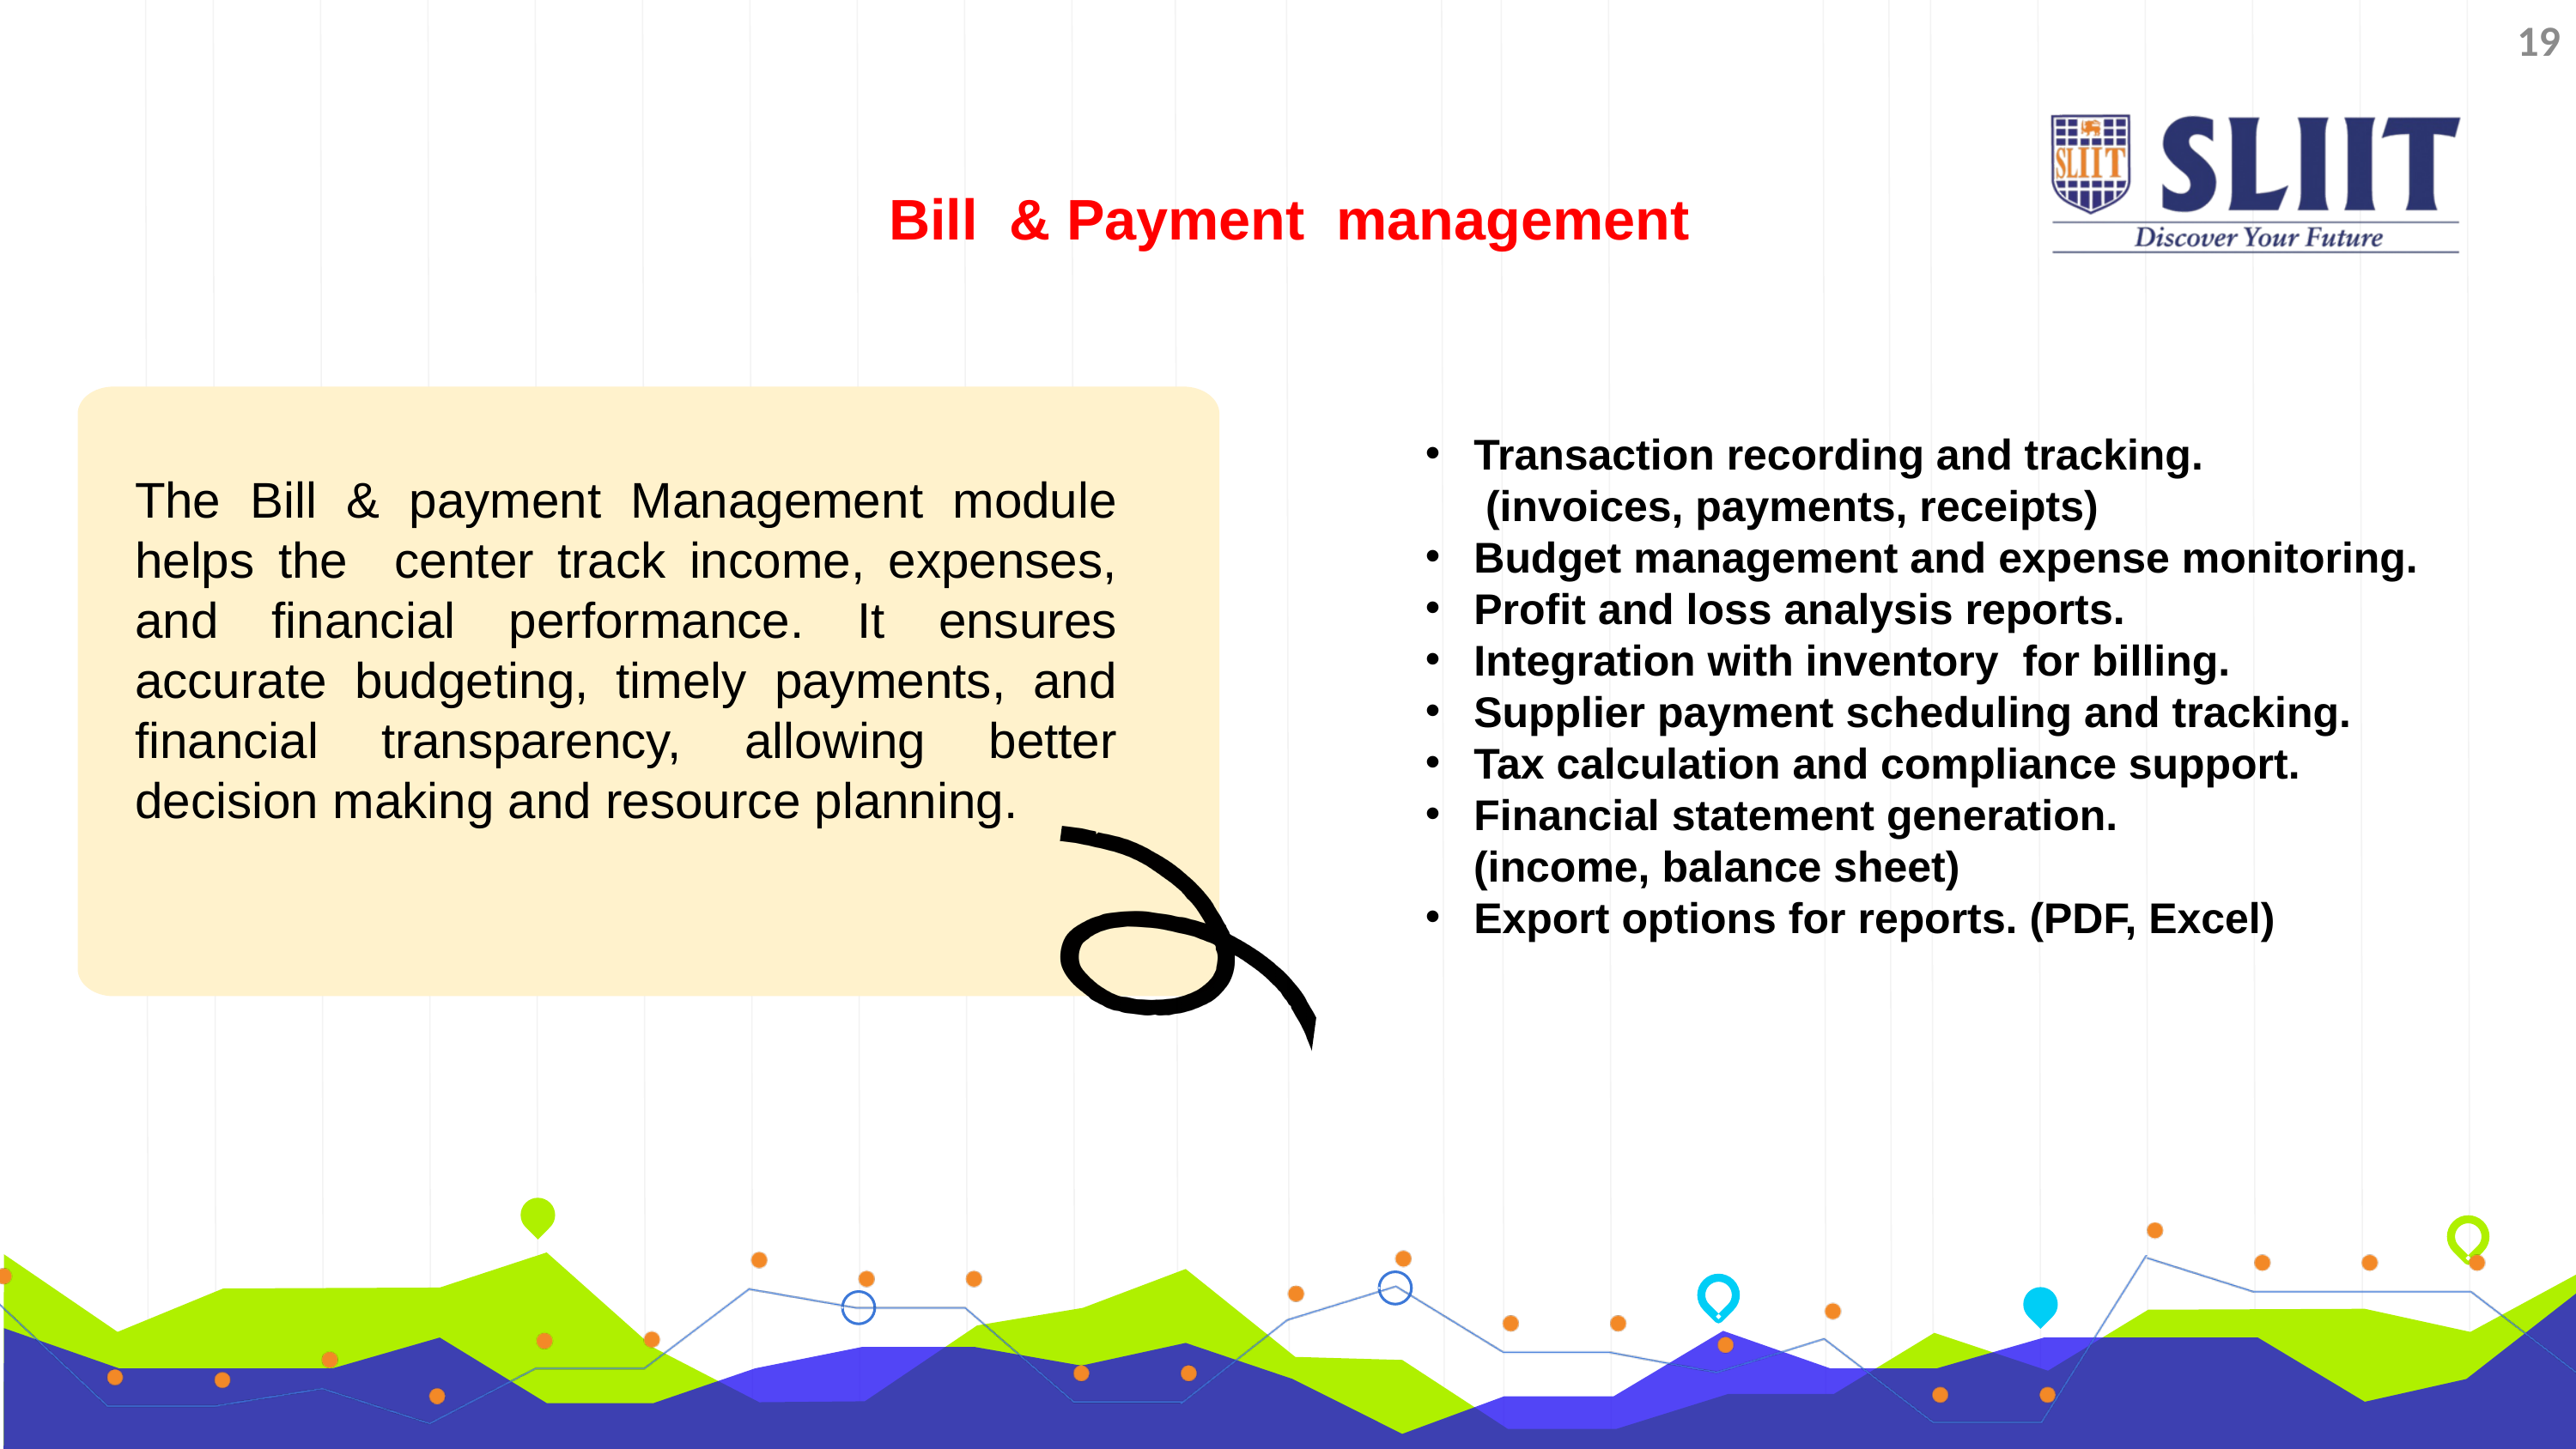

19

Bill  & Payment  management

Transaction recording and tracking.
     (invoices, payments, receipts)
Budget management and expense monitoring.
Profit and loss analysis reports.
Integration with inventory  for billing.
Supplier payment scheduling and tracking.
Tax calculation and compliance support.
Financial statement generation.
    (income, balance sheet)
Export options for reports. (PDF, Excel)
The Bill & payment Management module helps the  center track income, expenses, and financial performance. It ensures accurate budgeting, timely payments, and financial transparency, allowing better decision making and resource planning.

2